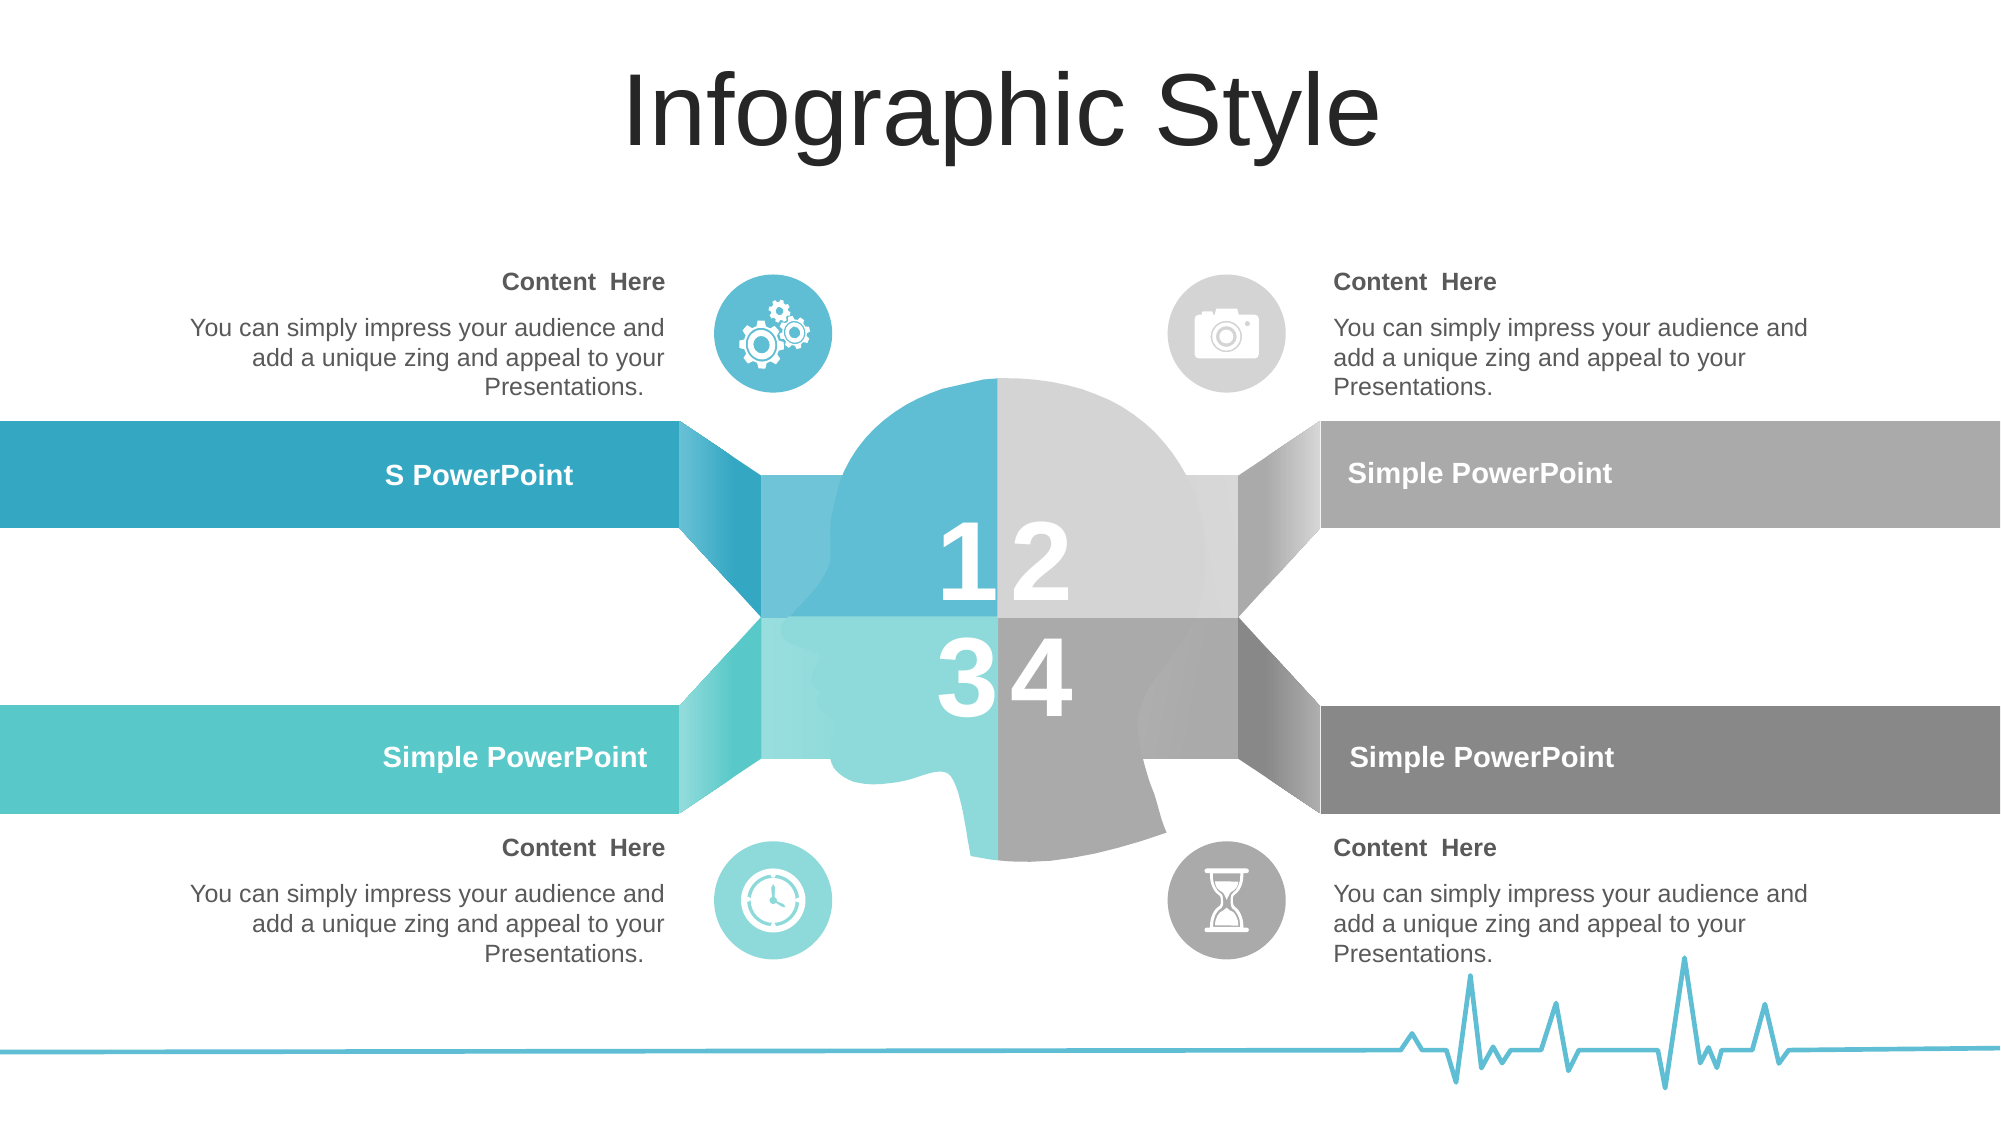

Infographic Style

Content  Here
You can simply impress your audience and add a unique zing and appeal to your Presentations.
Content  Here
You can simply impress your audience and add a unique zing and appeal to your Presentations.

Simple PowerPoint
S PowerPoint

1
2
3
4

Simple PowerPoint
Simple PowerPoint
Content  Here
You can simply impress your audience and add a unique zing and appeal to your Presentations.
Content  Here
You can simply impress your audience and add a unique zing and appeal to your Presentations.